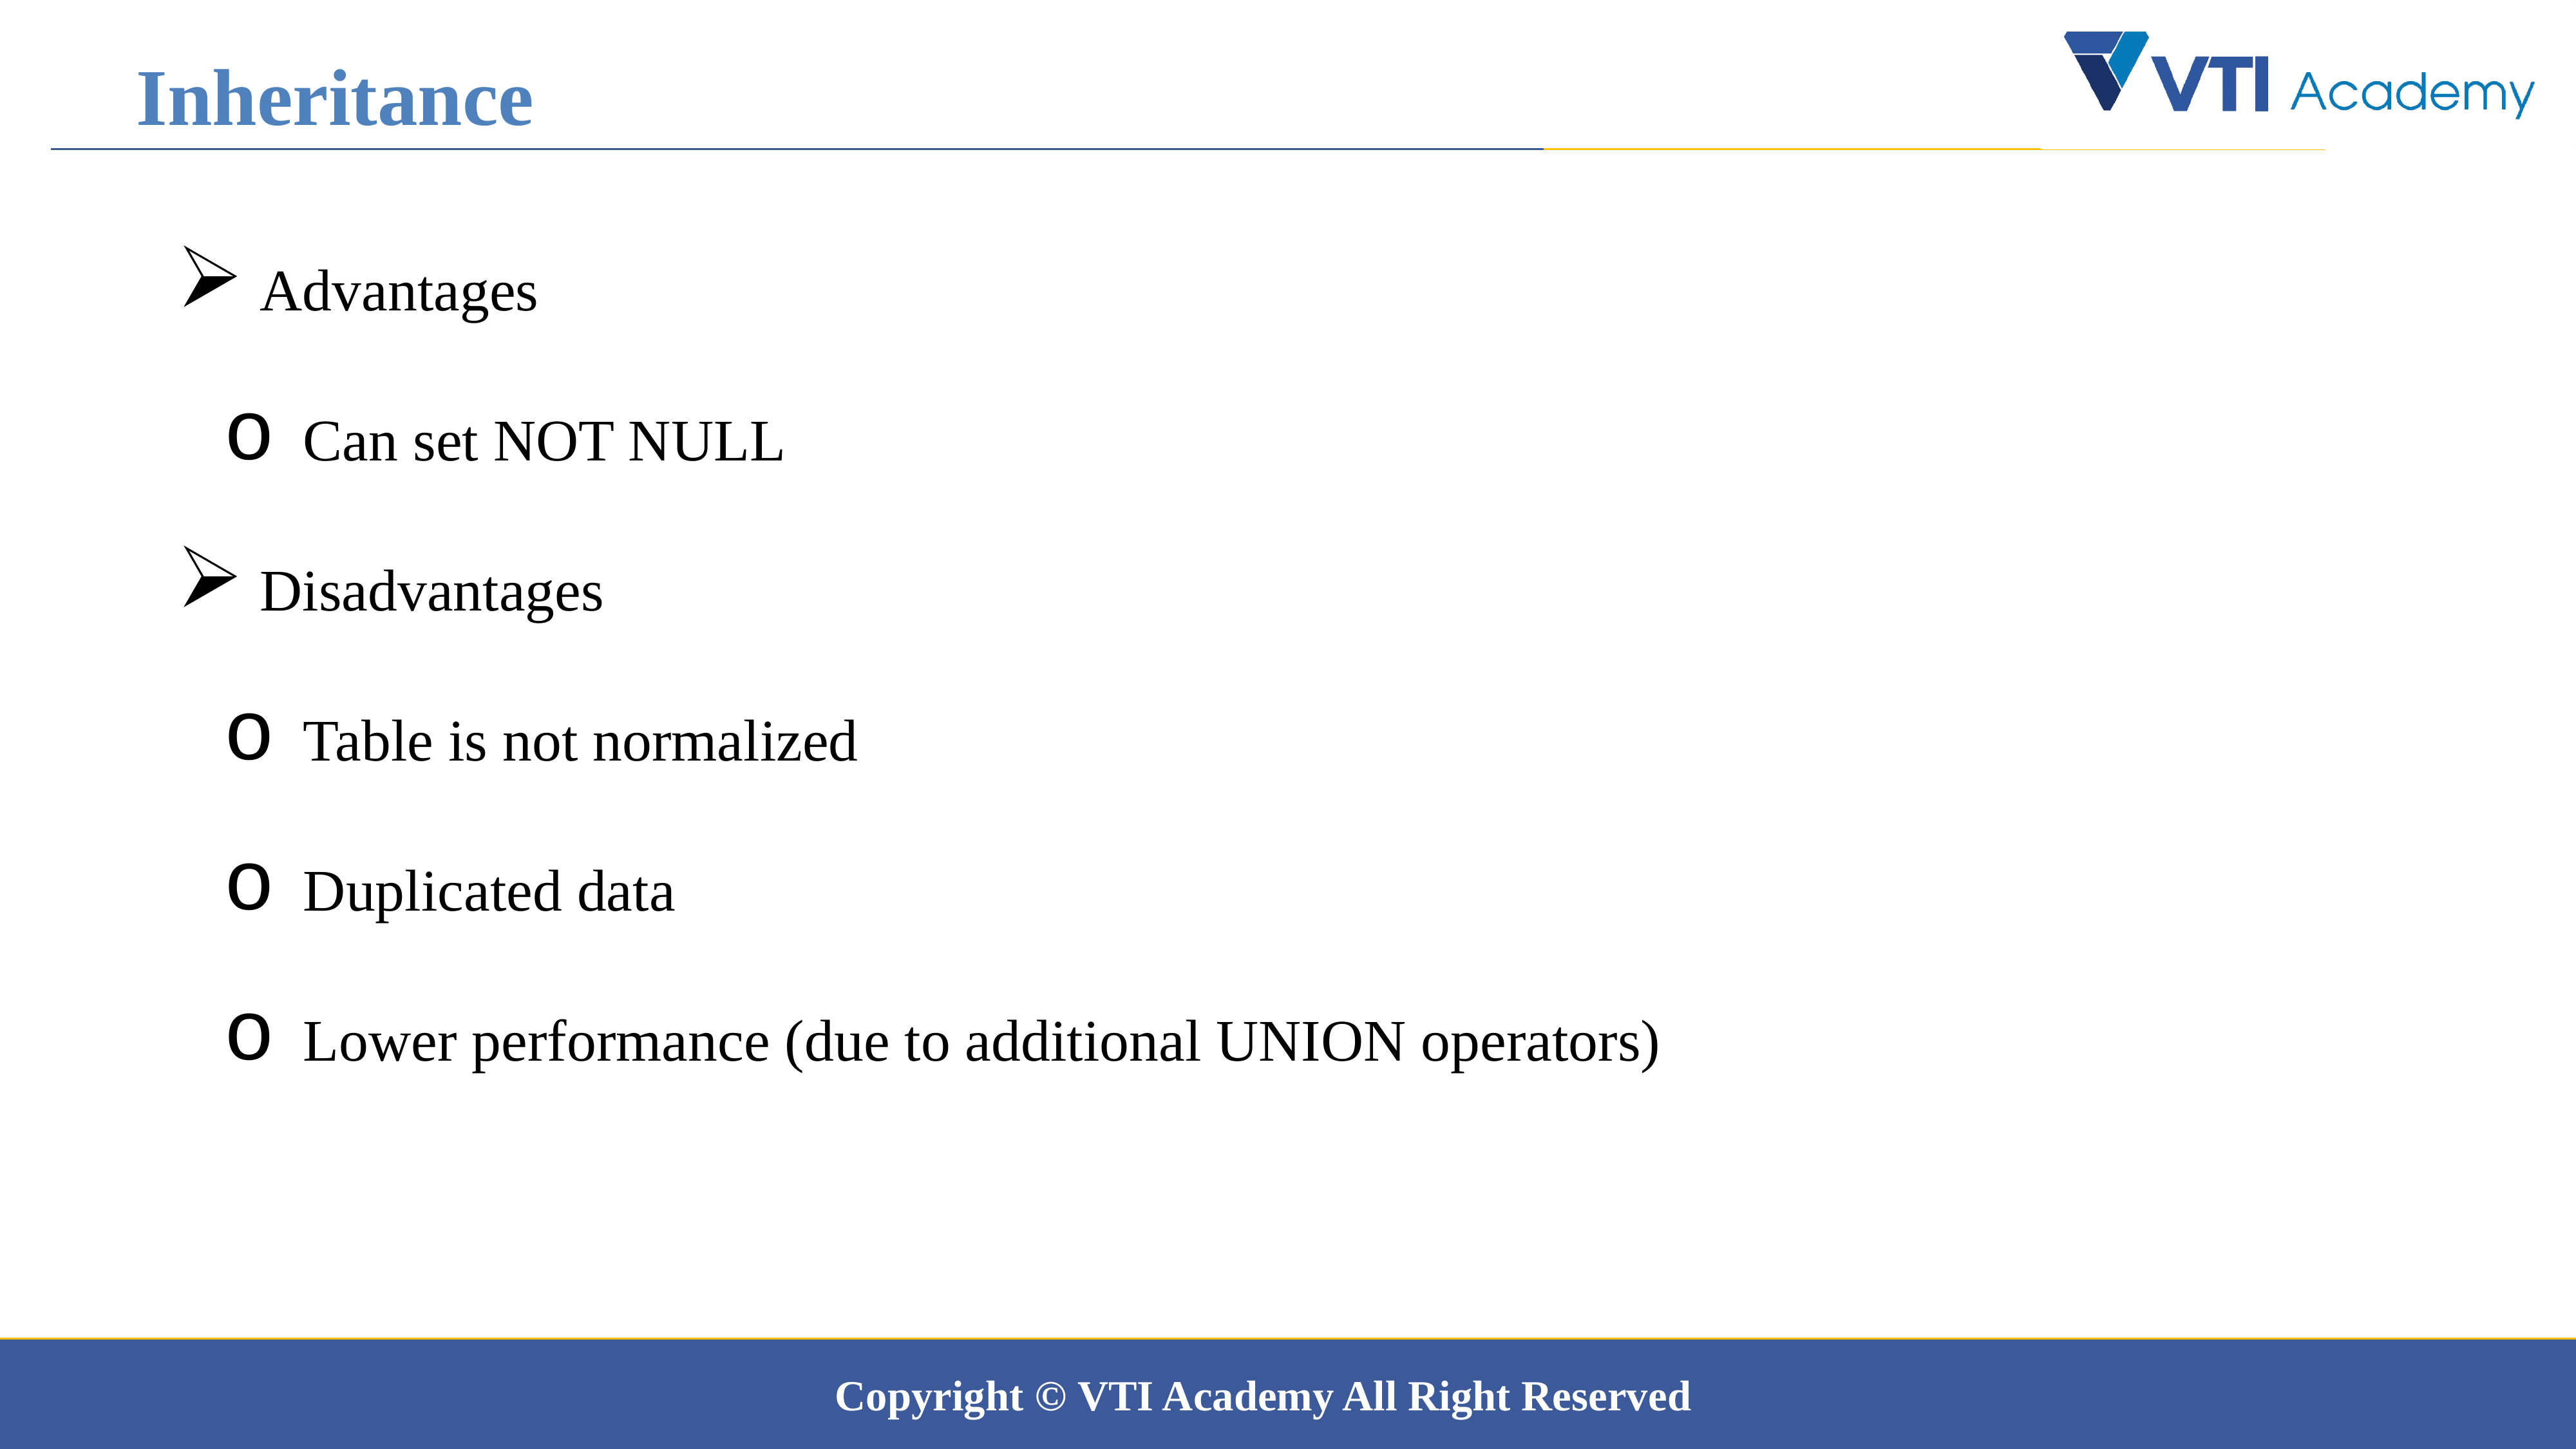

Inheritance
 Advantages
 Can set NOT NULL
 Disadvantages
 Table is not normalized
 Duplicated data
 Lower performance (due to additional UNION operators)